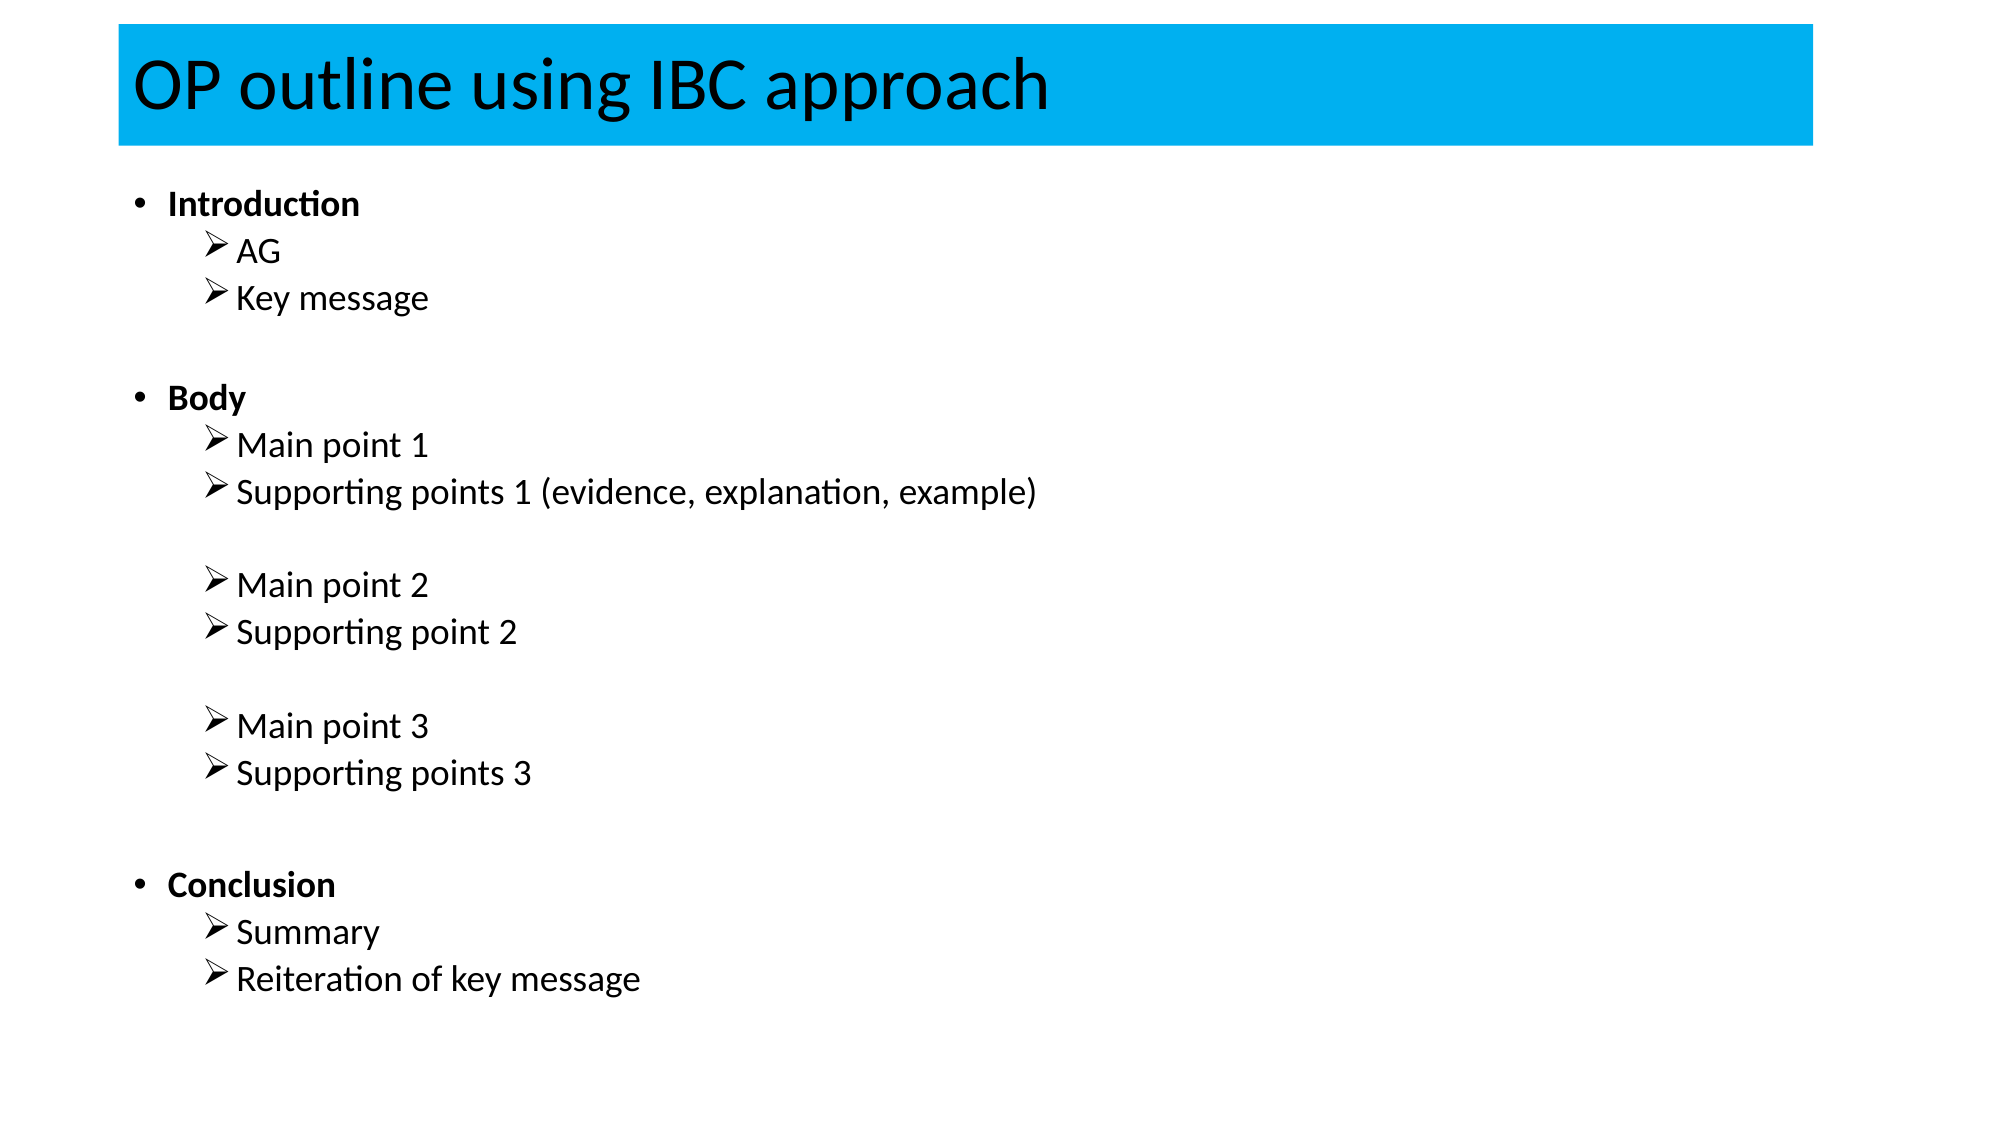

# OP outline using IBC approach
Introduction
AG
Key message

Body
Main point 1
Supporting points 1 (evidence, explanation, example)

Main point 2
Supporting point 2

Main point 3
Supporting points 3

Conclusion
Summary
Reiteration of key message